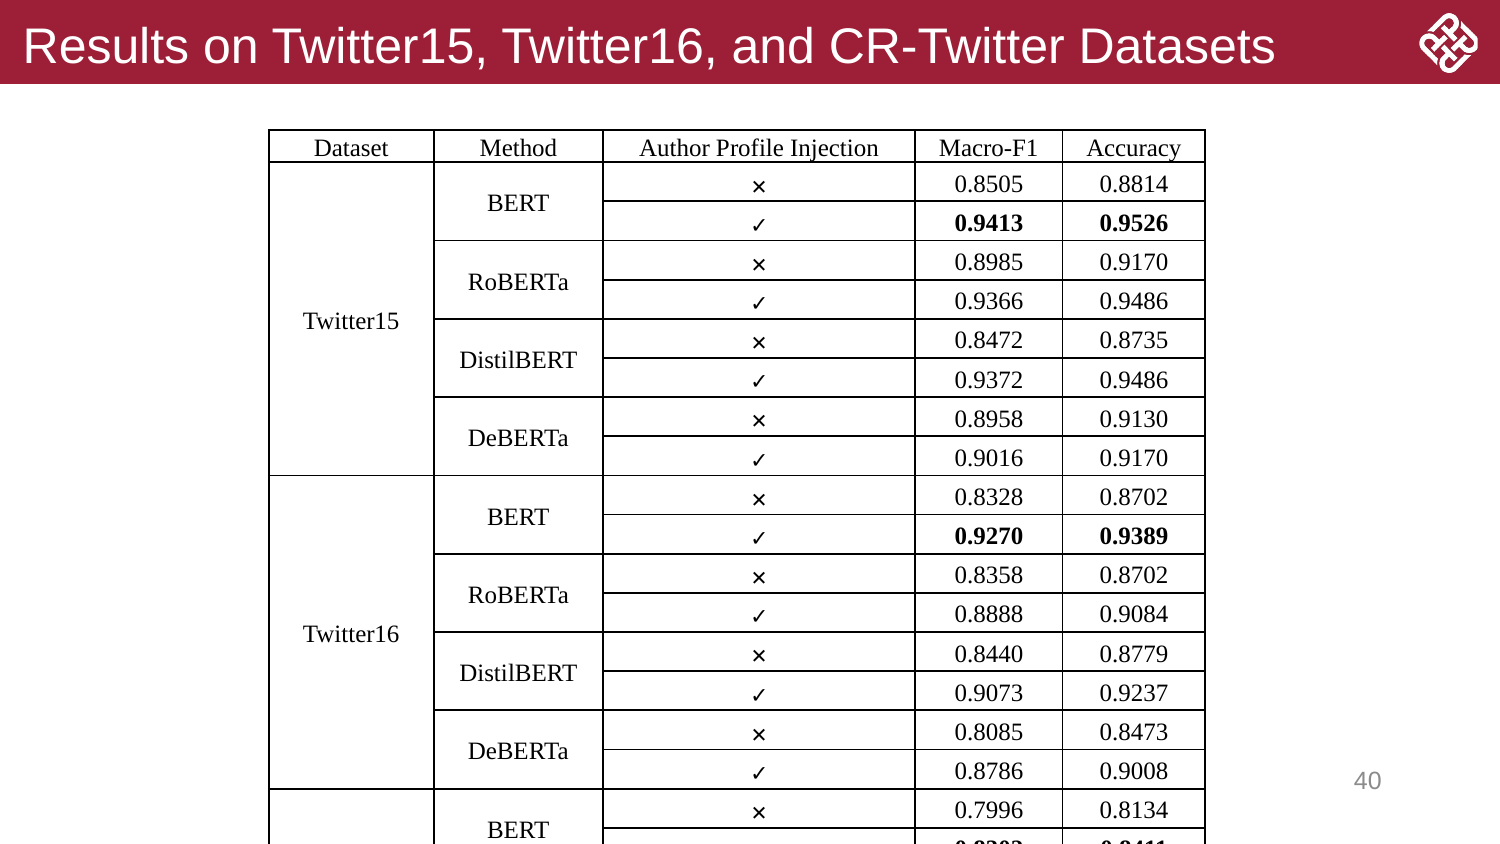

# Results on Twitter15, Twitter16, and CR-Twitter Datasets
| Dataset | Method | Author Profile Injection | Macro-F1 | Accuracy |
| --- | --- | --- | --- | --- |
| Twitter15 | BERT | ✕ | 0.8505 | 0.8814 |
|  |  | ✓ | 0.9413 | 0.9526 |
|  | RoBERTa | ✕ | 0.8985 | 0.9170 |
|  |  | ✓ | 0.9366 | 0.9486 |
|  | DistilBERT | ✕ | 0.8472 | 0.8735 |
|  |  | ✓ | 0.9372 | 0.9486 |
|  | DeBERTa | ✕ | 0.8958 | 0.9130 |
|  |  | ✓ | 0.9016 | 0.9170 |
| Twitter16 | BERT | ✕ | 0.8328 | 0.8702 |
|  |  | ✓ | 0.9270 | 0.9389 |
|  | RoBERTa | ✕ | 0.8358 | 0.8702 |
|  |  | ✓ | 0.8888 | 0.9084 |
|  | DistilBERT | ✕ | 0.8440 | 0.8779 |
|  |  | ✓ | 0.9073 | 0.9237 |
|  | DeBERTa | ✕ | 0.8085 | 0.8473 |
|  |  | ✓ | 0.8786 | 0.9008 |
| CR-Twitter | BERT | ✕ | 0.7996 | 0.8134 |
|  |  | ✓ | 0.8302 | 0.8411 |
|  | RoBERTa | ✕ | 0.7927 | 0.8103 |
|  |  | ✓ | 0.8174 | 0.8282 |
40